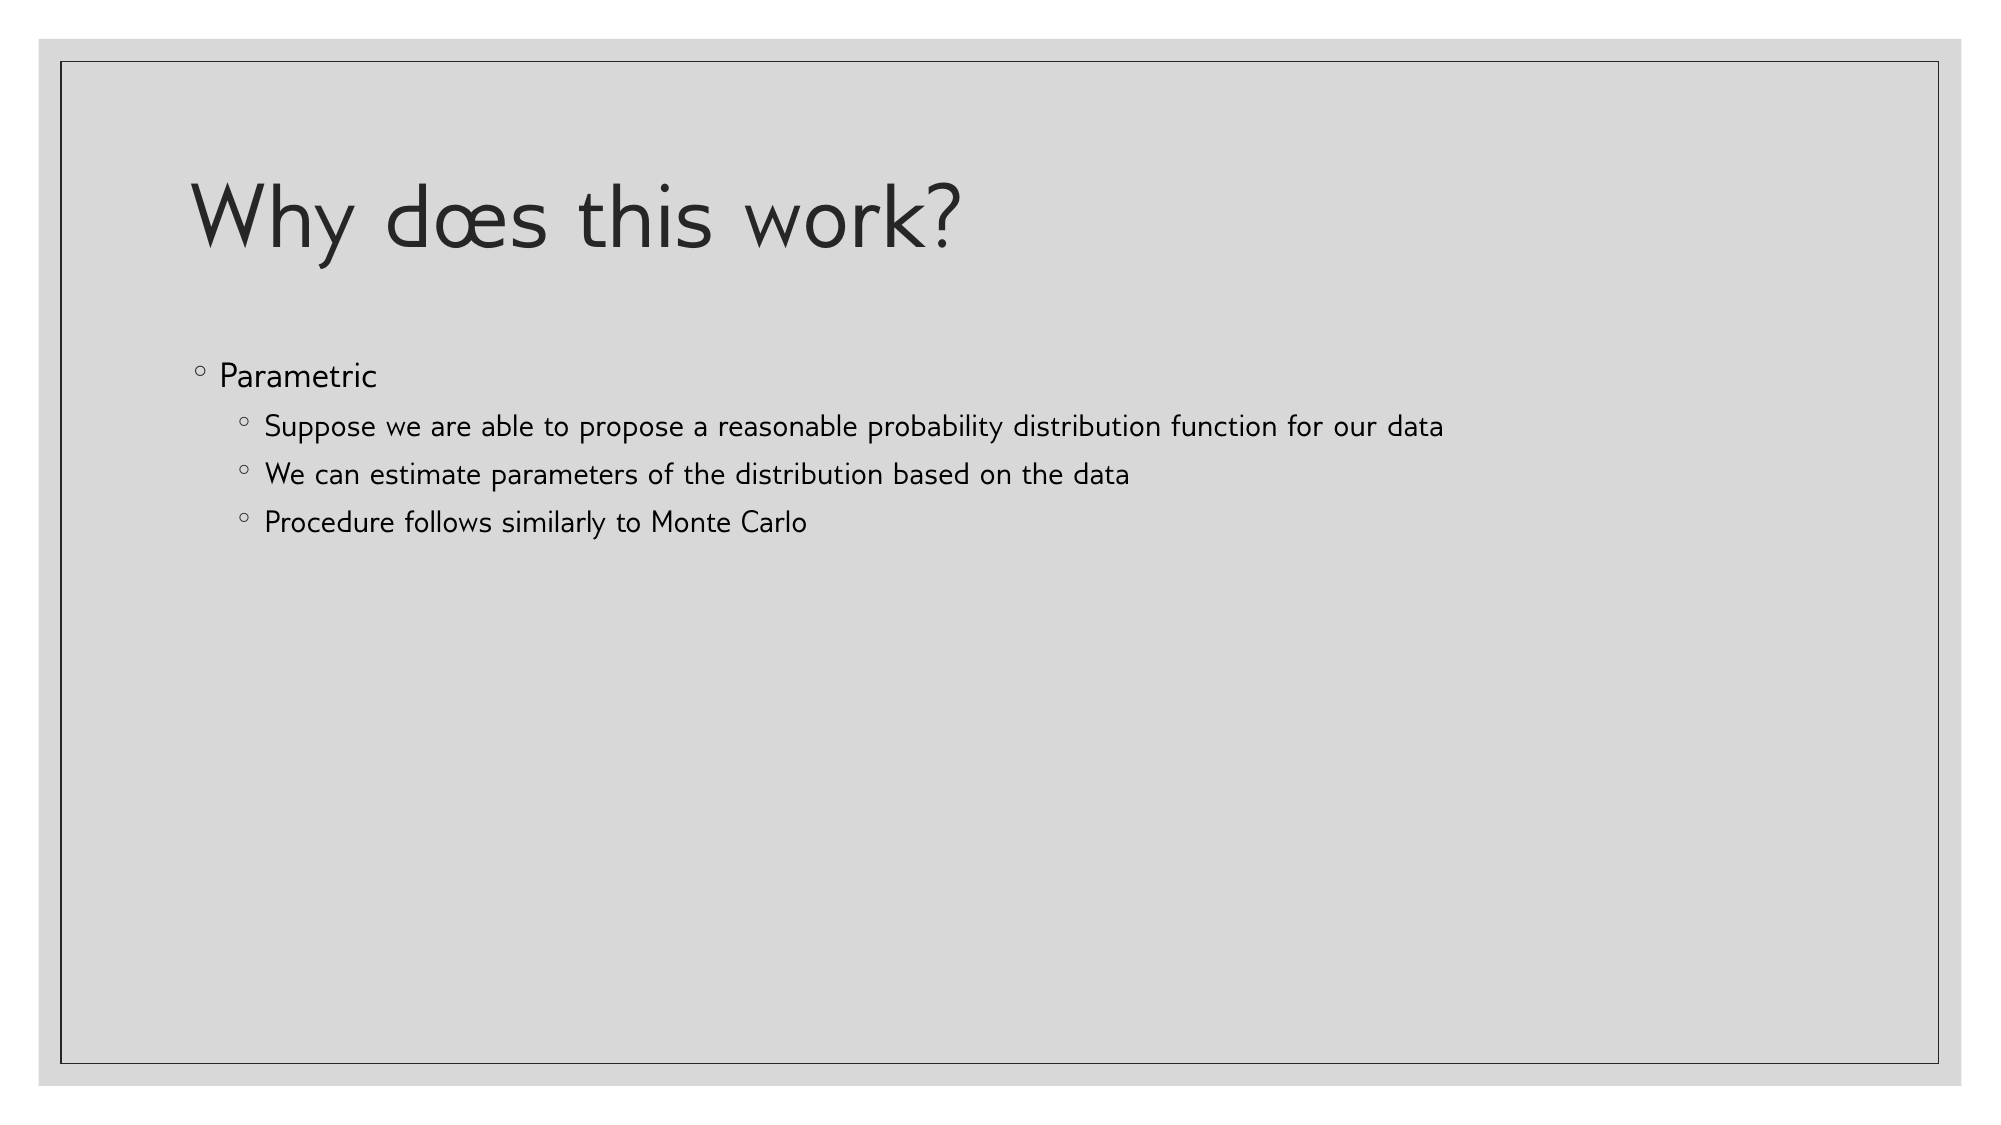

# Why does this work?
Parametric
Suppose we are able to propose a reasonable probability distribution function for our data
We can estimate parameters of the distribution based on the data
Procedure follows similarly to Monte Carlo